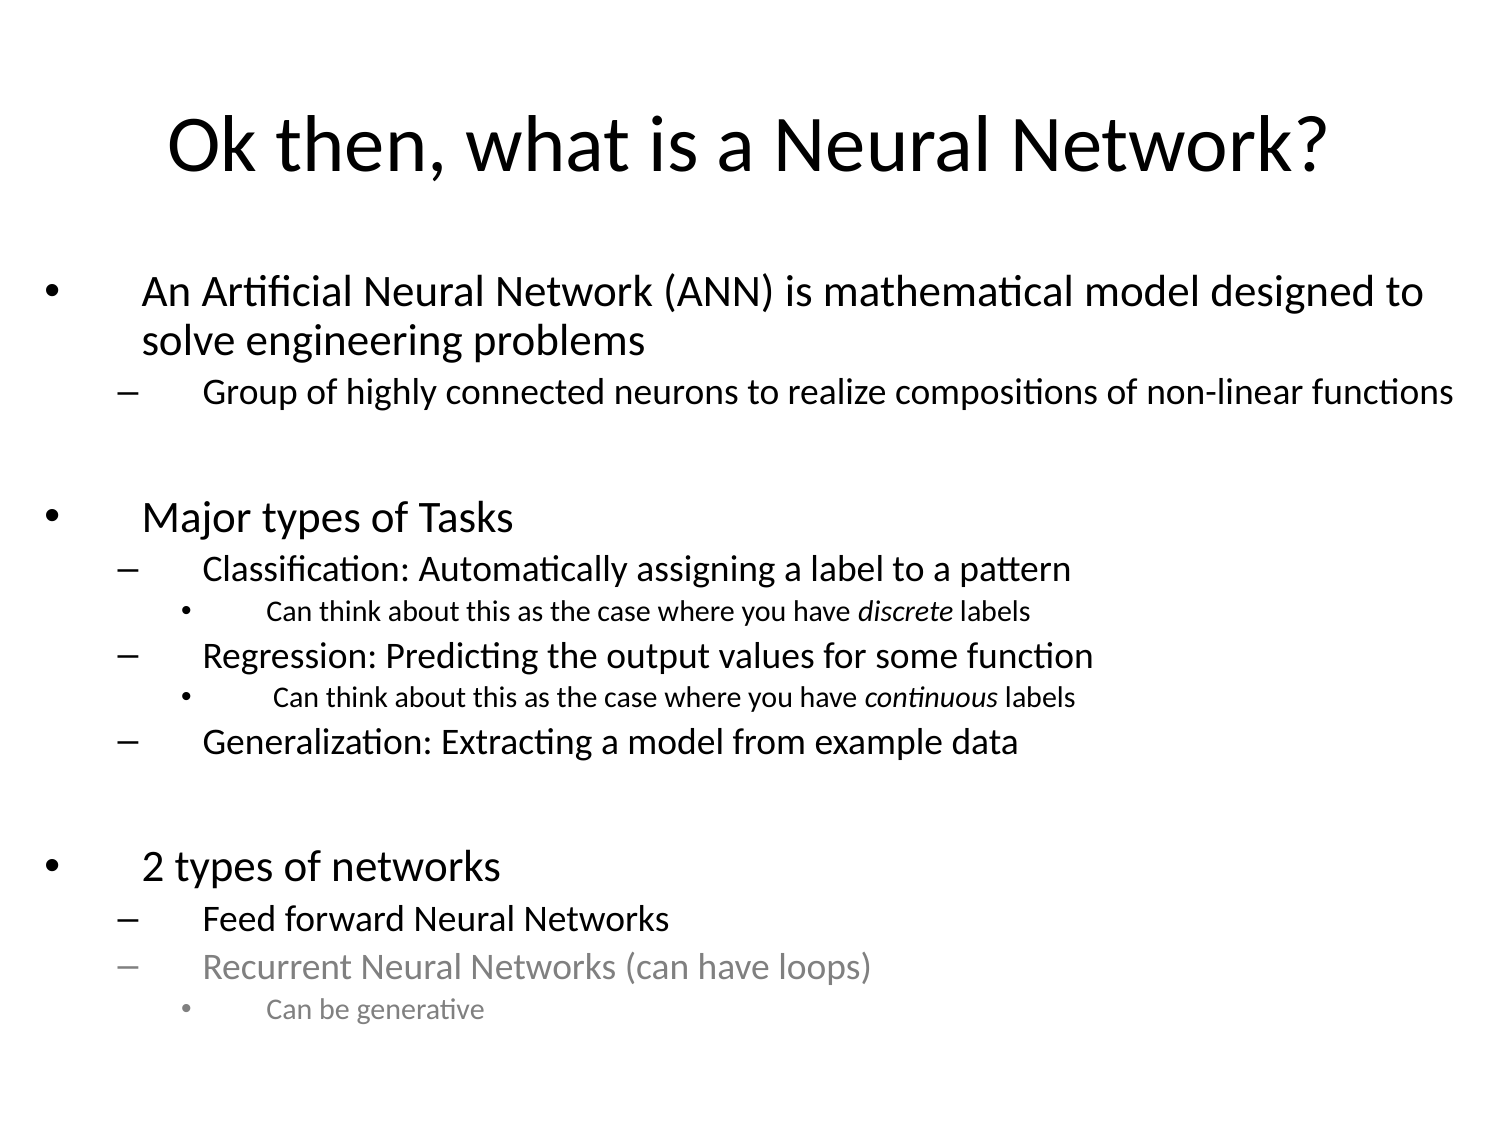

# Ok then, what is a Neural Network?
An Artificial Neural Network (ANN) is mathematical model designed to solve engineering problems
Group of highly connected neurons to realize compositions of non-linear functions

Major types of Tasks
Classification: Automatically assigning a label to a pattern
Can think about this as the case where you have discrete labels
Regression: Predicting the output values for some function
 Can think about this as the case where you have continuous labels
Generalization: Extracting a model from example data

2 types of networks
Feed forward Neural Networks
Recurrent Neural Networks (can have loops)
Can be generative